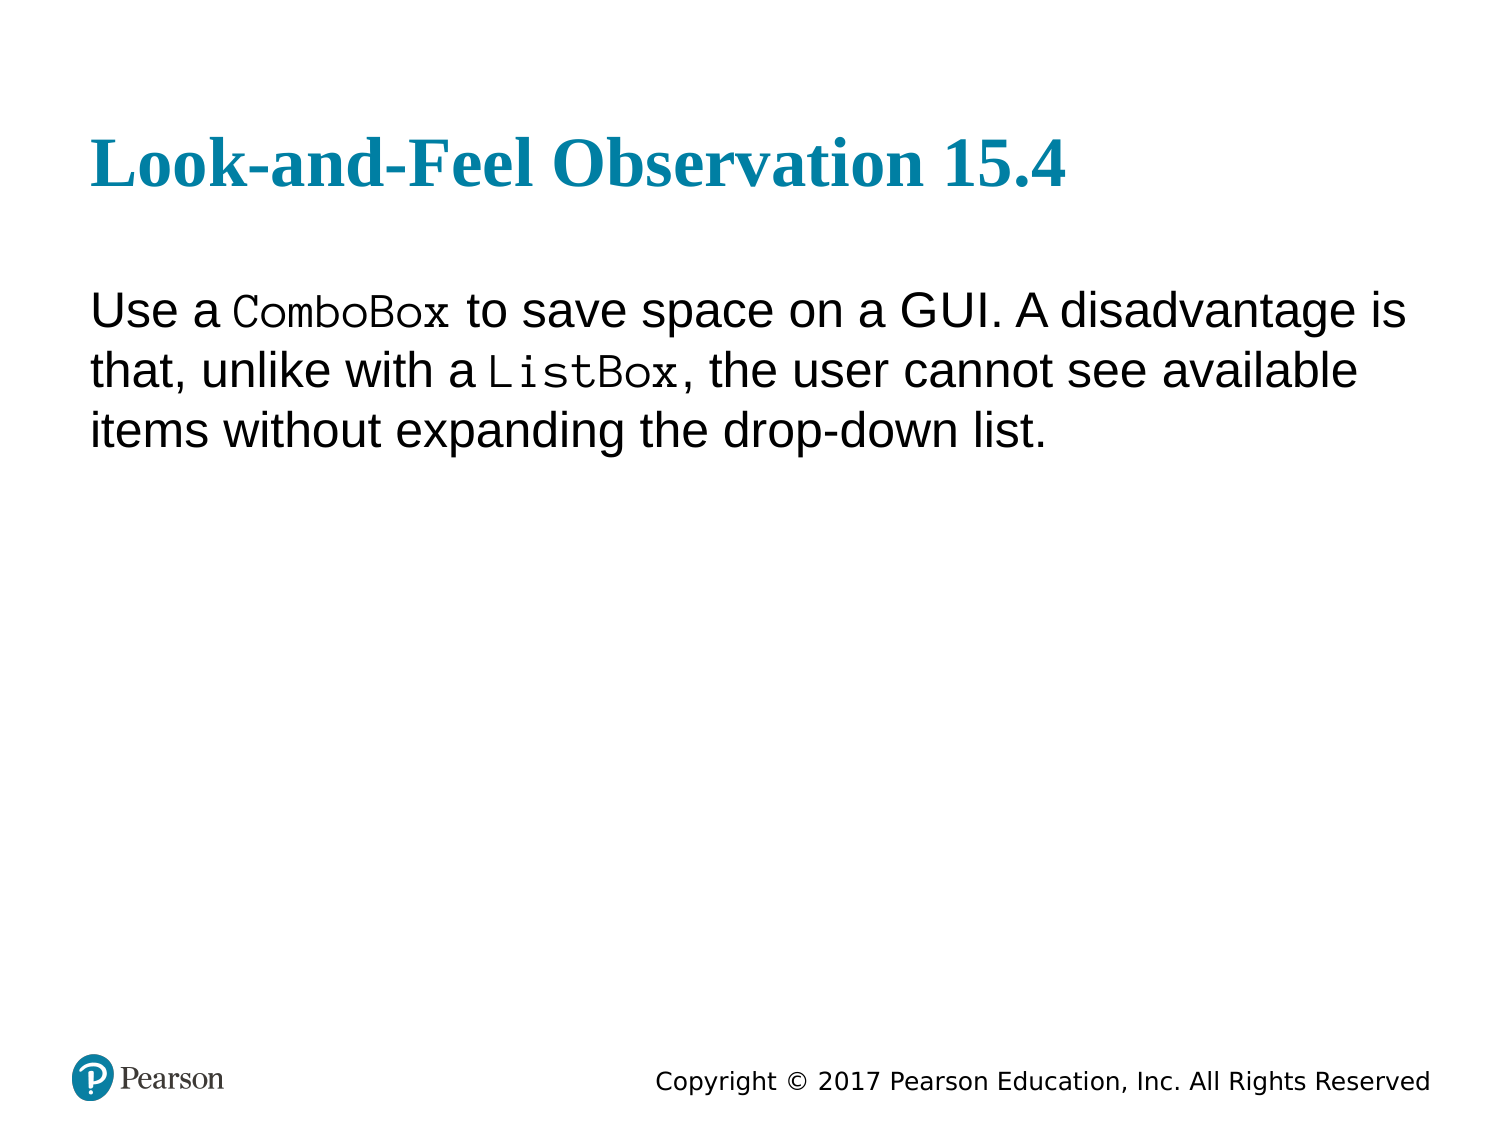

# Look-and-Feel Observation 15.4
Use a ComboBox to save space on a G U I. A disadvantage is that, unlike with a ListBox, the user cannot see available items without expanding the drop-down list.